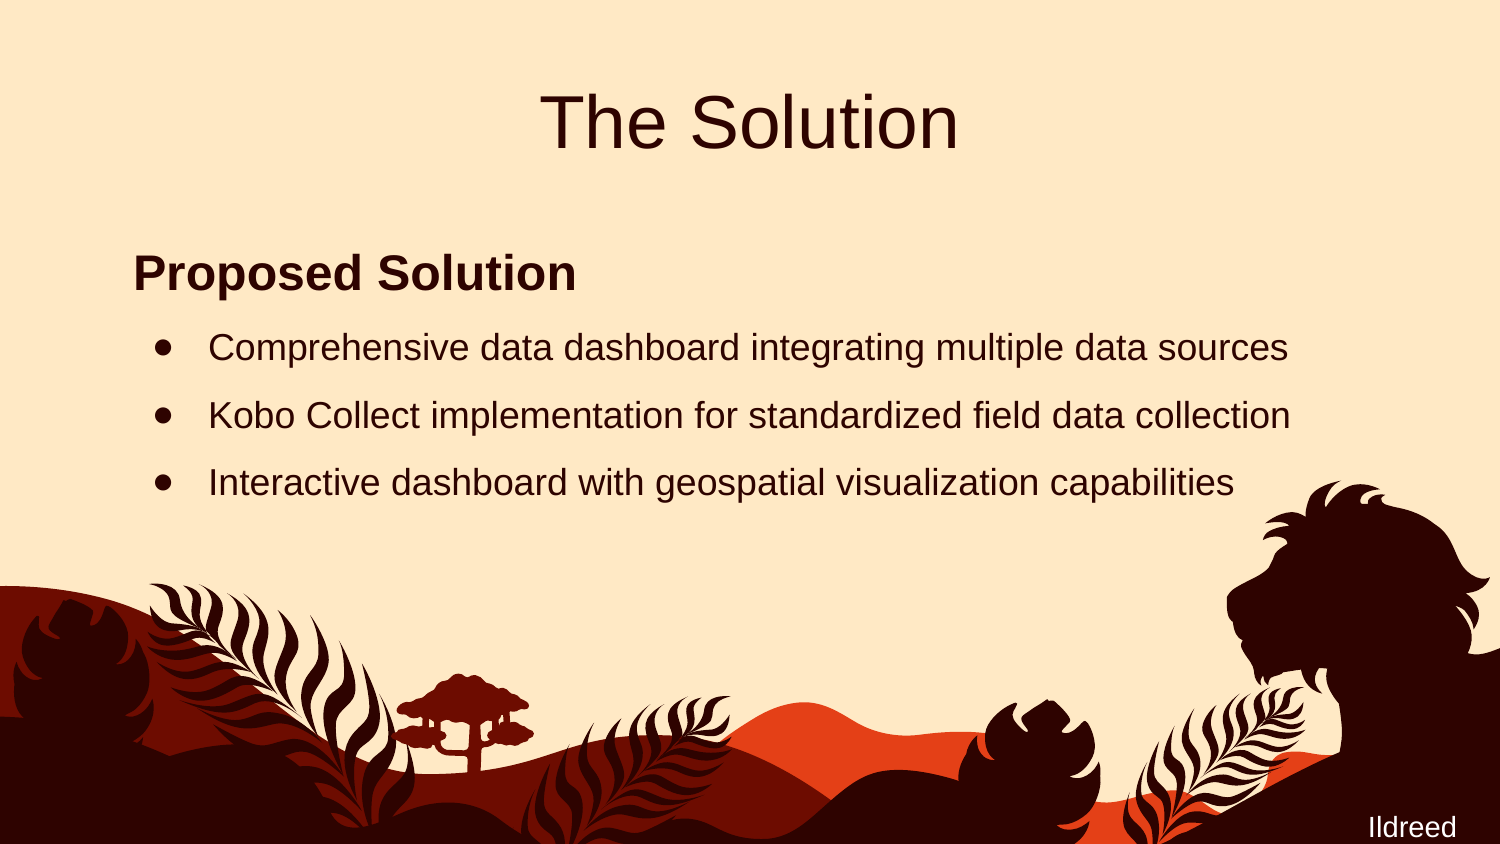

# The Solution
Proposed Solution
Comprehensive data dashboard integrating multiple data sources
Kobo Collect implementation for standardized field data collection
Interactive dashboard with geospatial visualization capabilities

Ildreed